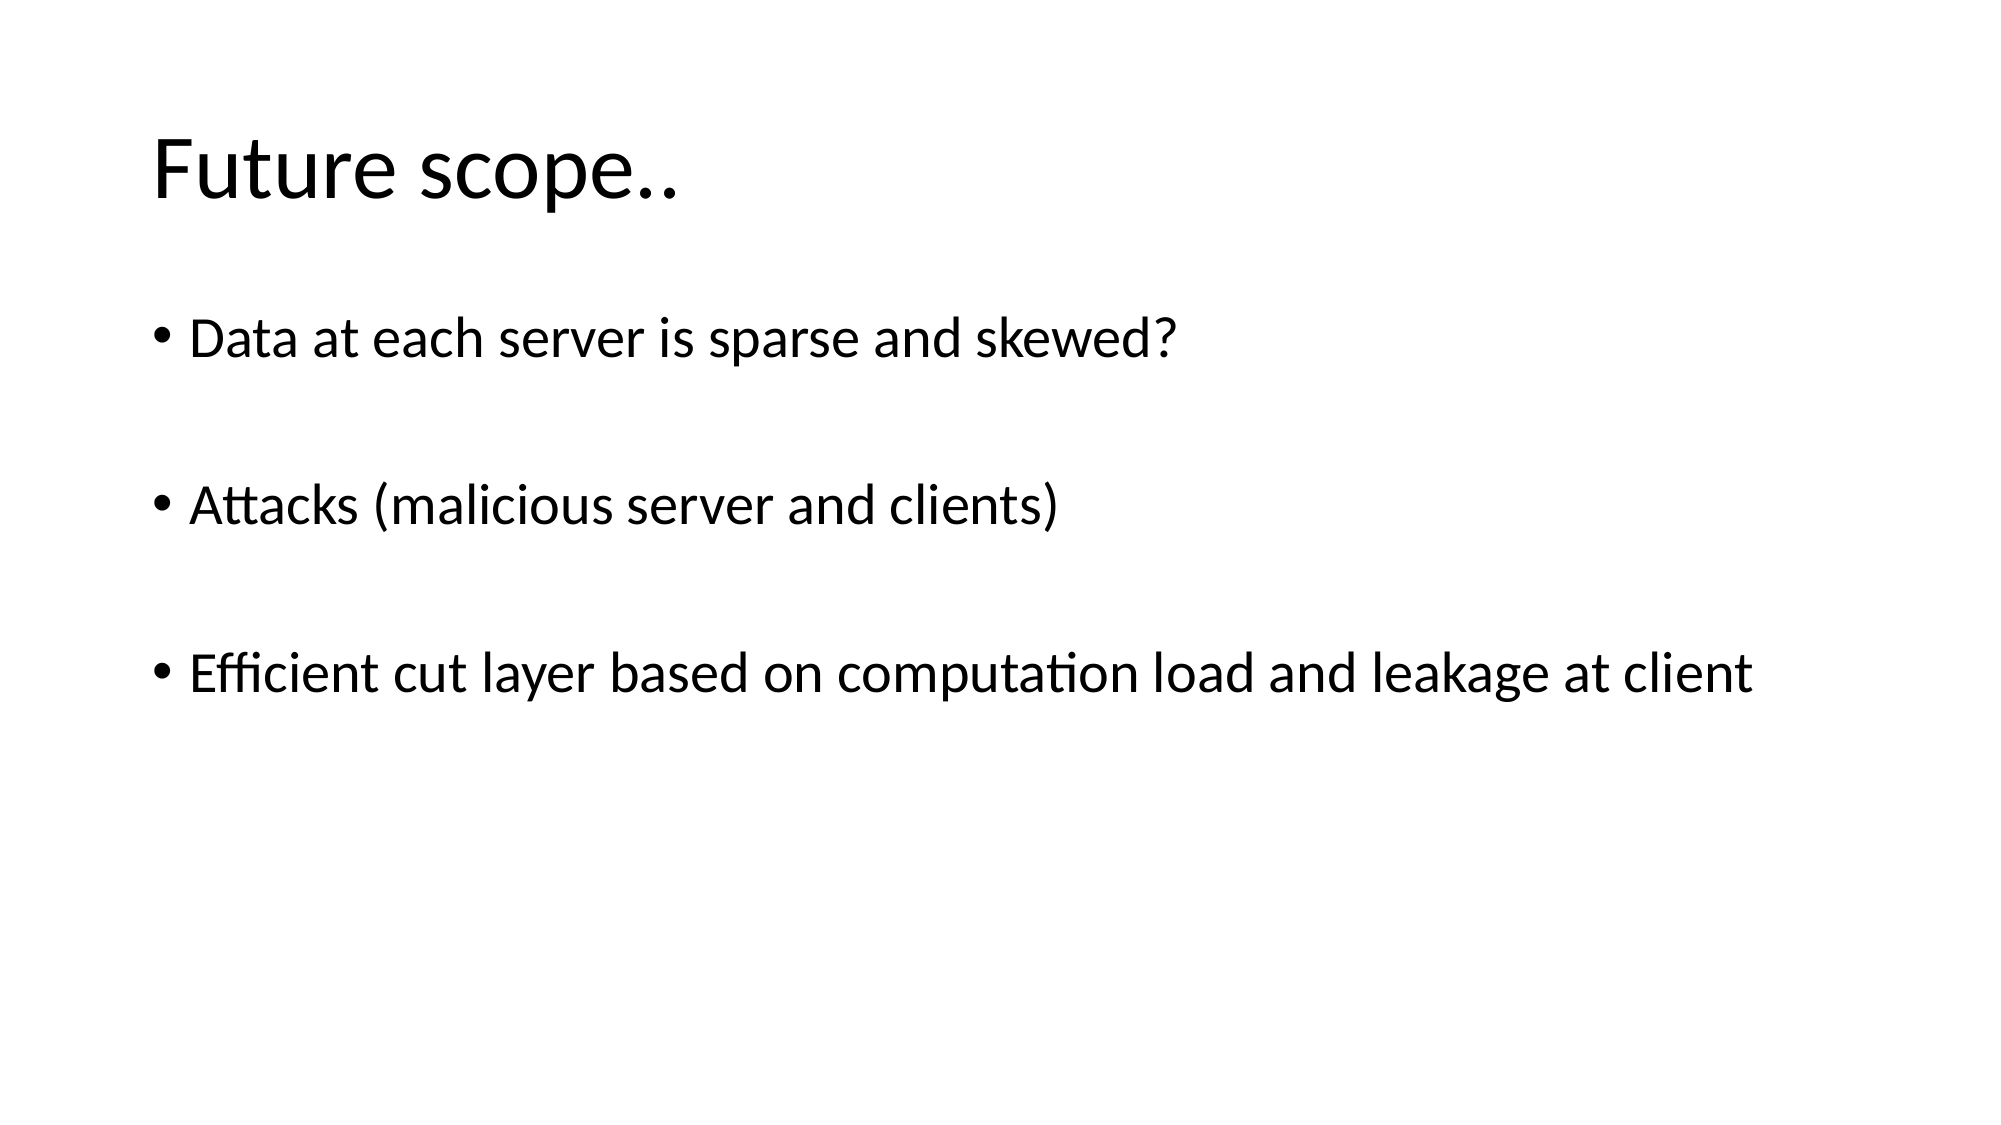

# Future scope..
Data at each server is sparse and skewed?

Attacks (malicious server and clients)

Efficient cut layer based on computation load and leakage at client